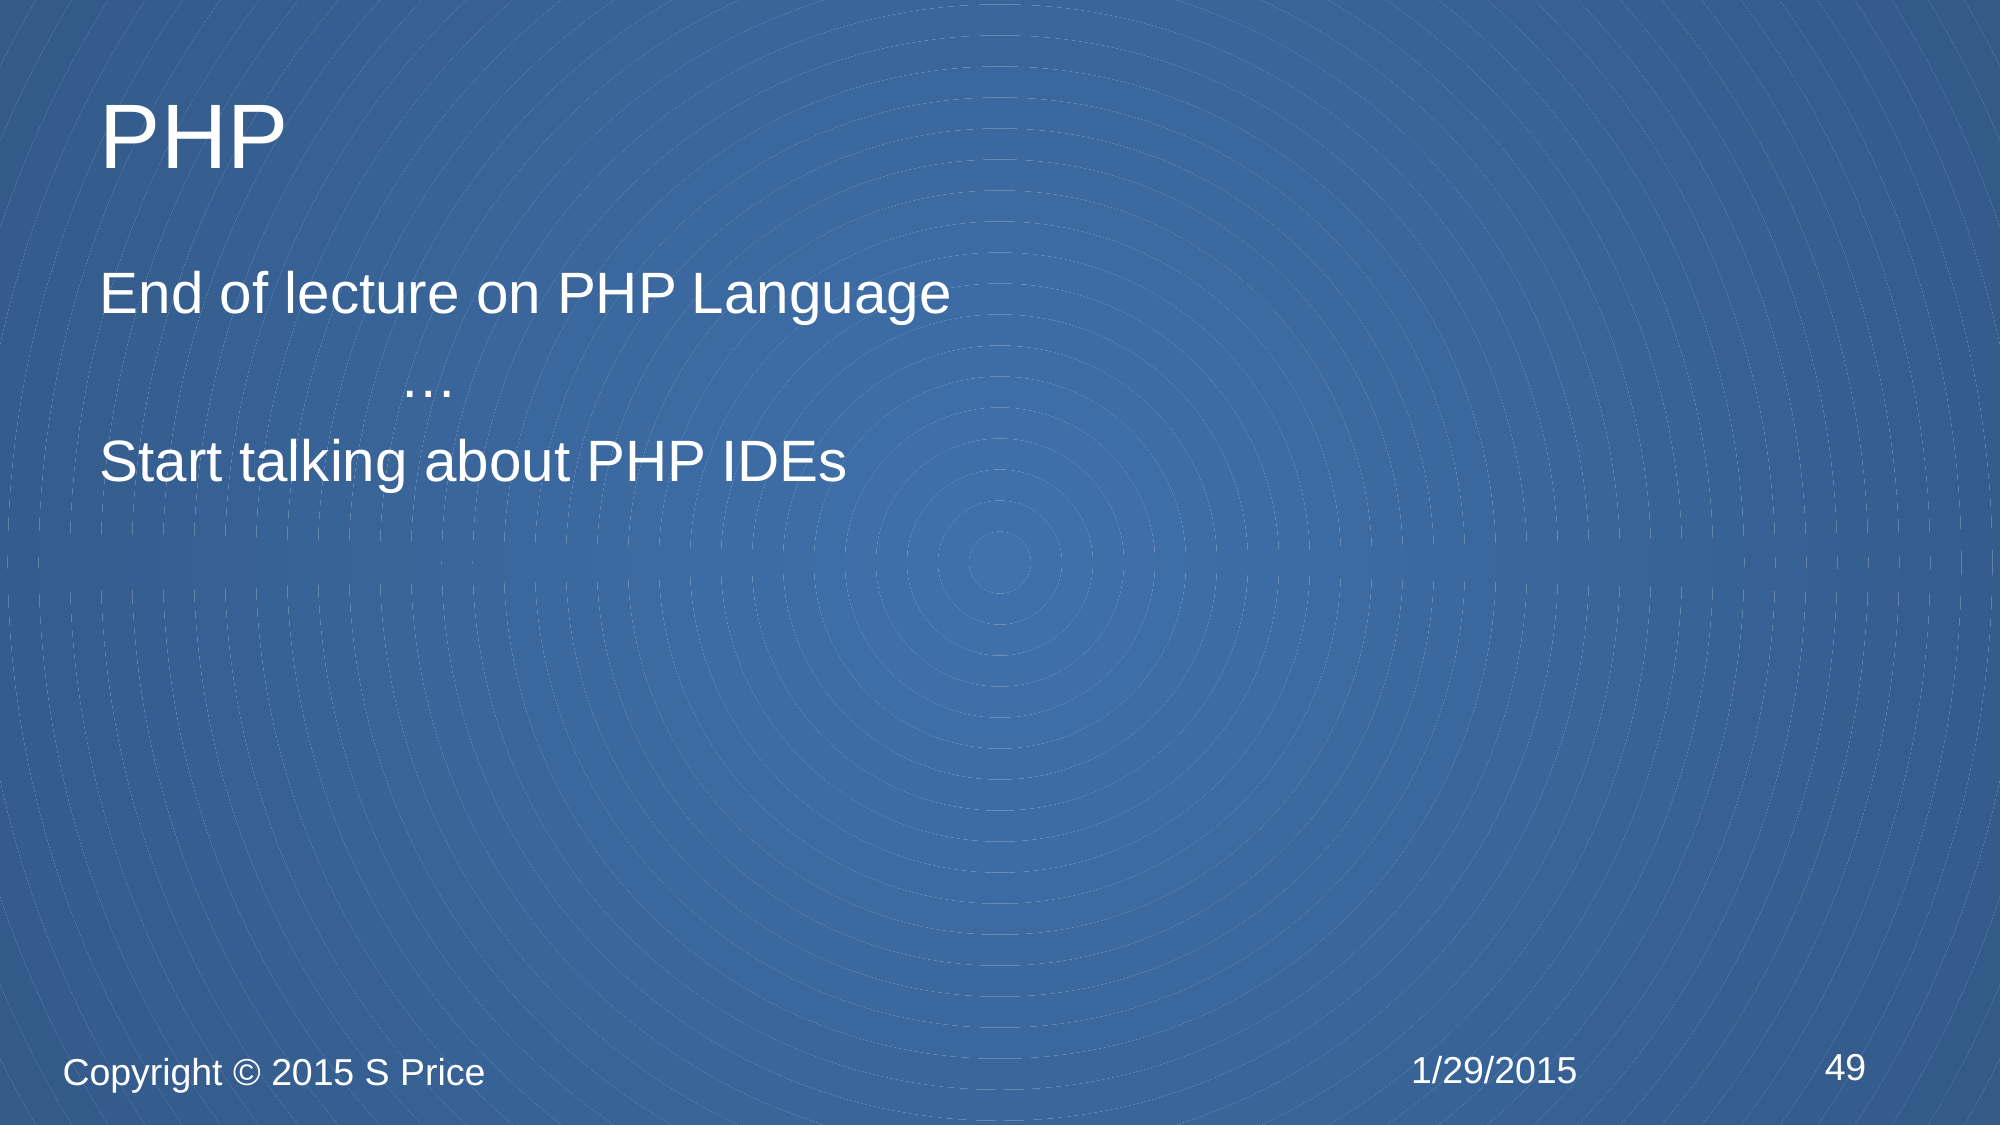

# PHP
End of lecture on PHP Language
		…
Start talking about PHP IDEs
49
1/29/2015
Copyright © 2015 S Price